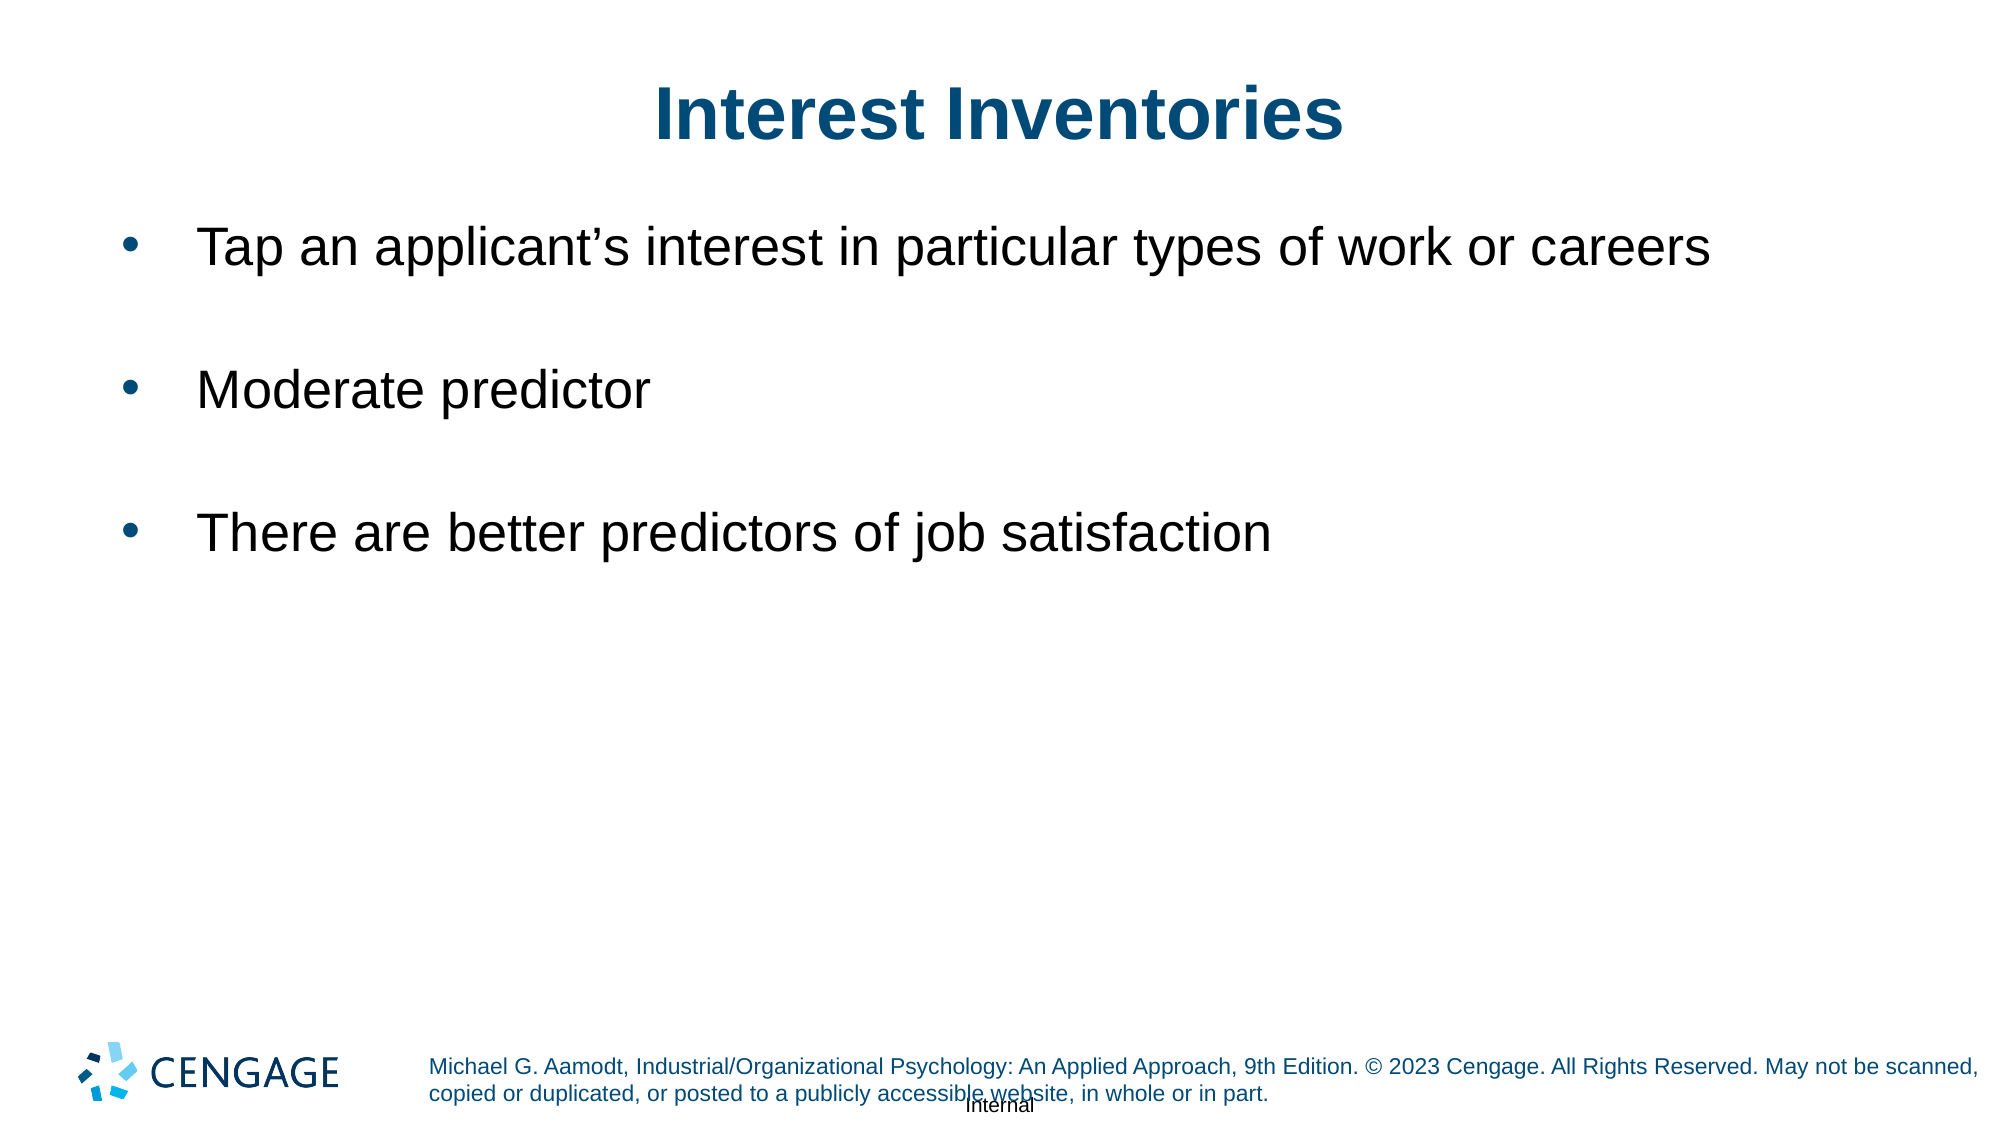

# Interest Inventories
Tap an applicant’s interest in particular types of work or careers
Moderate predictor
There are better predictors of job satisfaction